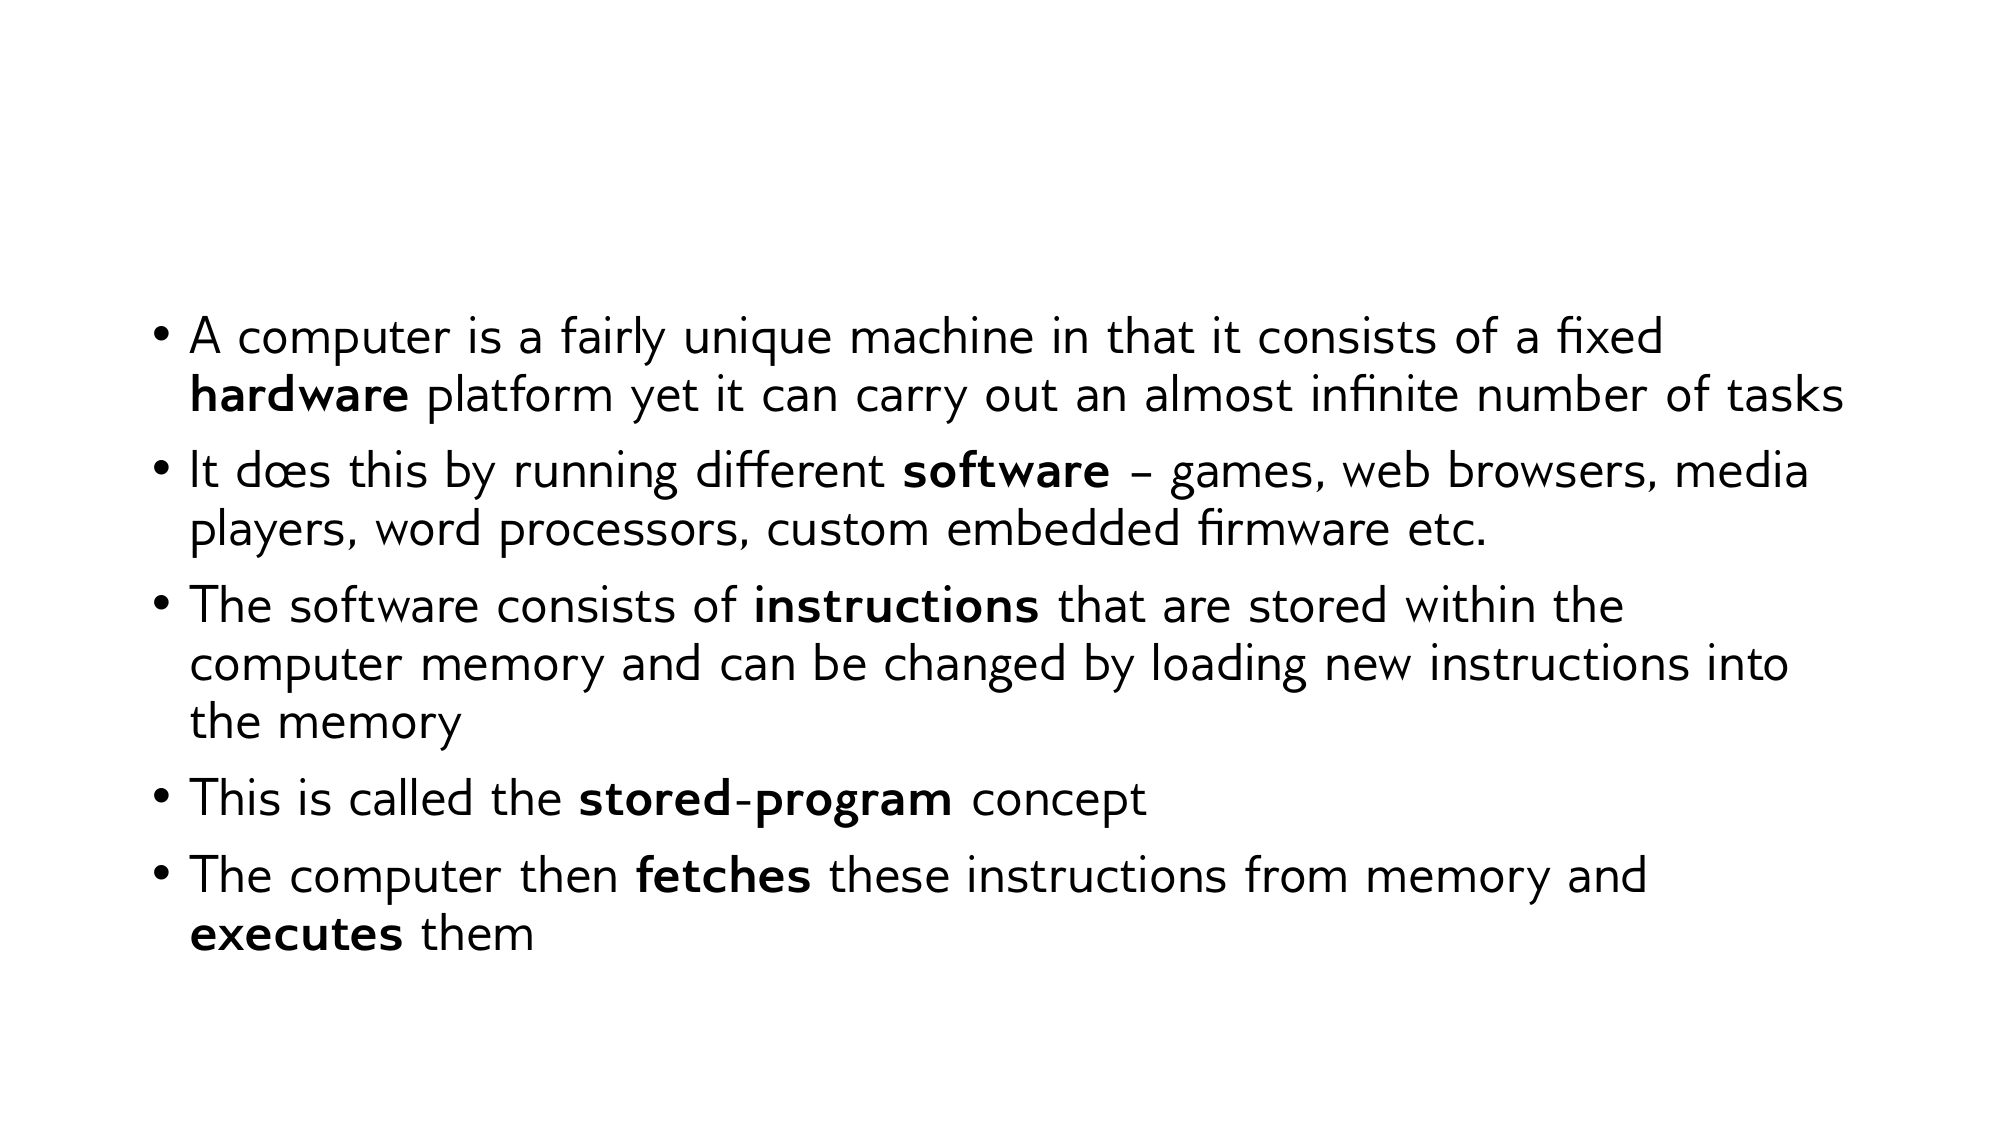

A computer is a fairly unique machine in that it consists of a fixed hardware platform yet it can carry out an almost infinite number of tasks
It does this by running different software – games, web browsers, media players, word processors, custom embedded firmware etc.
The software consists of instructions that are stored within the computer memory and can be changed by loading new instructions into the memory
This is called the stored-program concept
The computer then fetches these instructions from memory and executes them